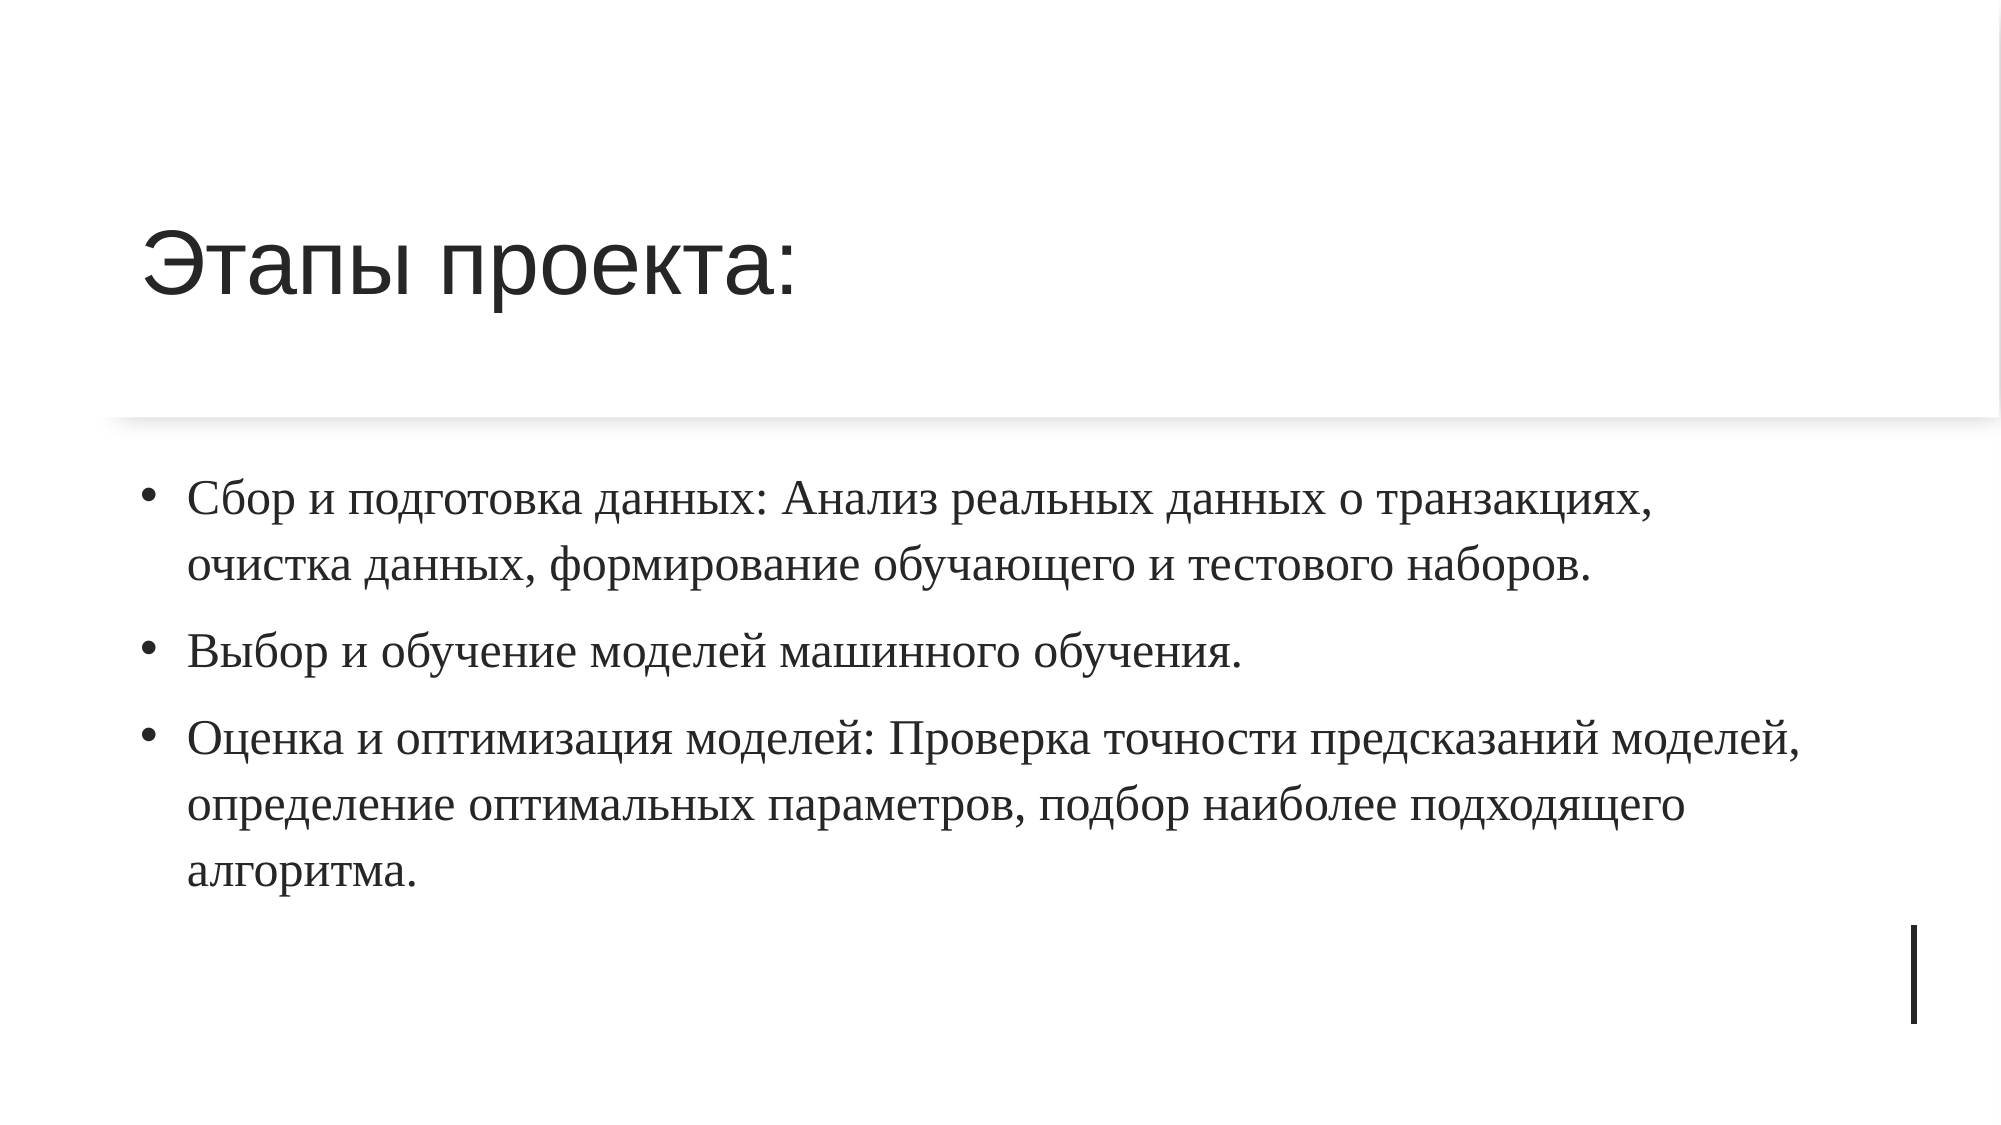

# Этапы проекта:
Сбор и подготовка данных: Анализ реальных данных о транзакциях, очистка данных, формирование обучающего и тестового наборов.
Выбор и обучение моделей машинного обучения.
Оценка и оптимизация моделей: Проверка точности предсказаний моделей, определение оптимальных параметров, подбор наиболее подходящего алгоритма.